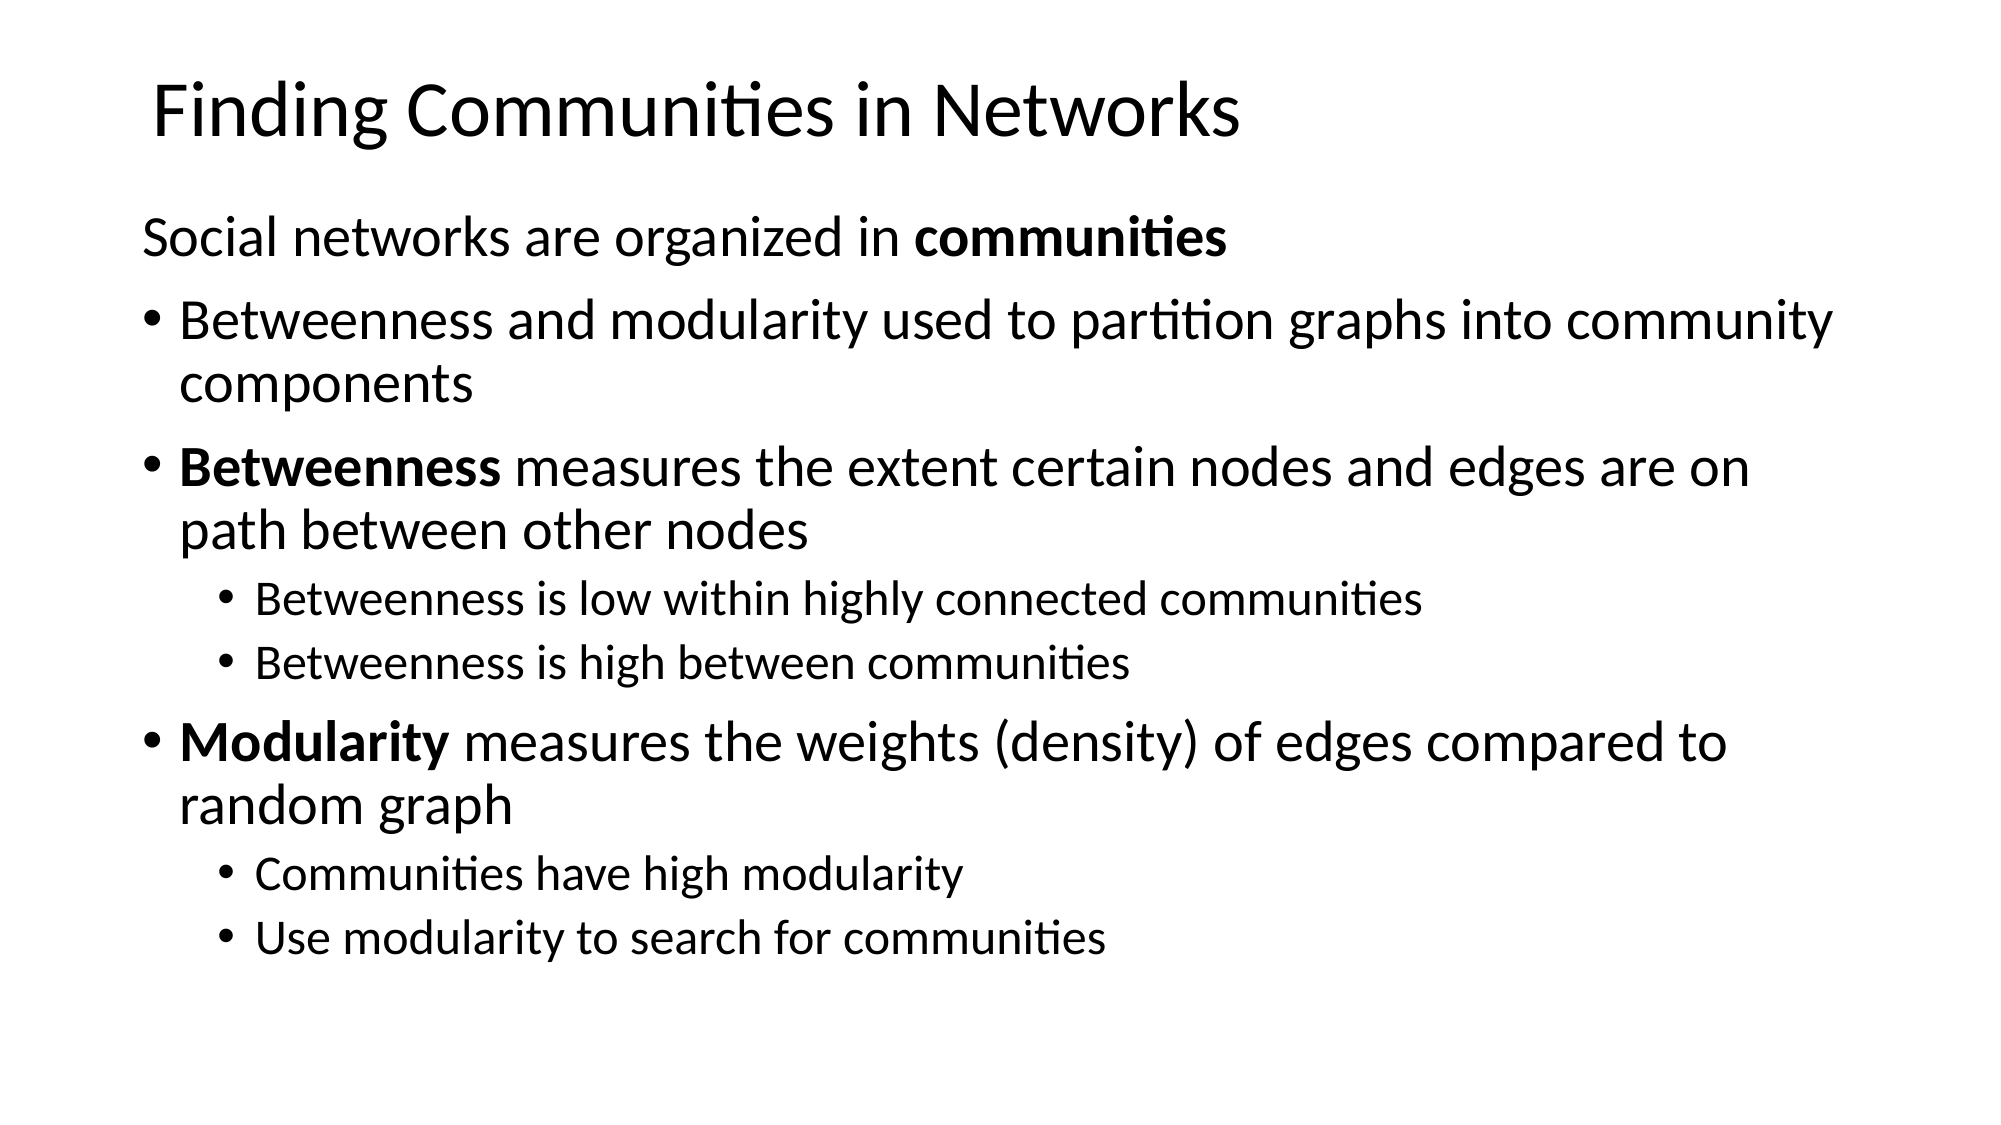

# Finding Communities in Networks
Social networks are organized in communities
Betweenness and modularity used to partition graphs into community components
Betweenness measures the extent certain nodes and edges are on path between other nodes
Betweenness is low within highly connected communities
Betweenness is high between communities
Modularity measures the weights (density) of edges compared to random graph
Communities have high modularity
Use modularity to search for communities